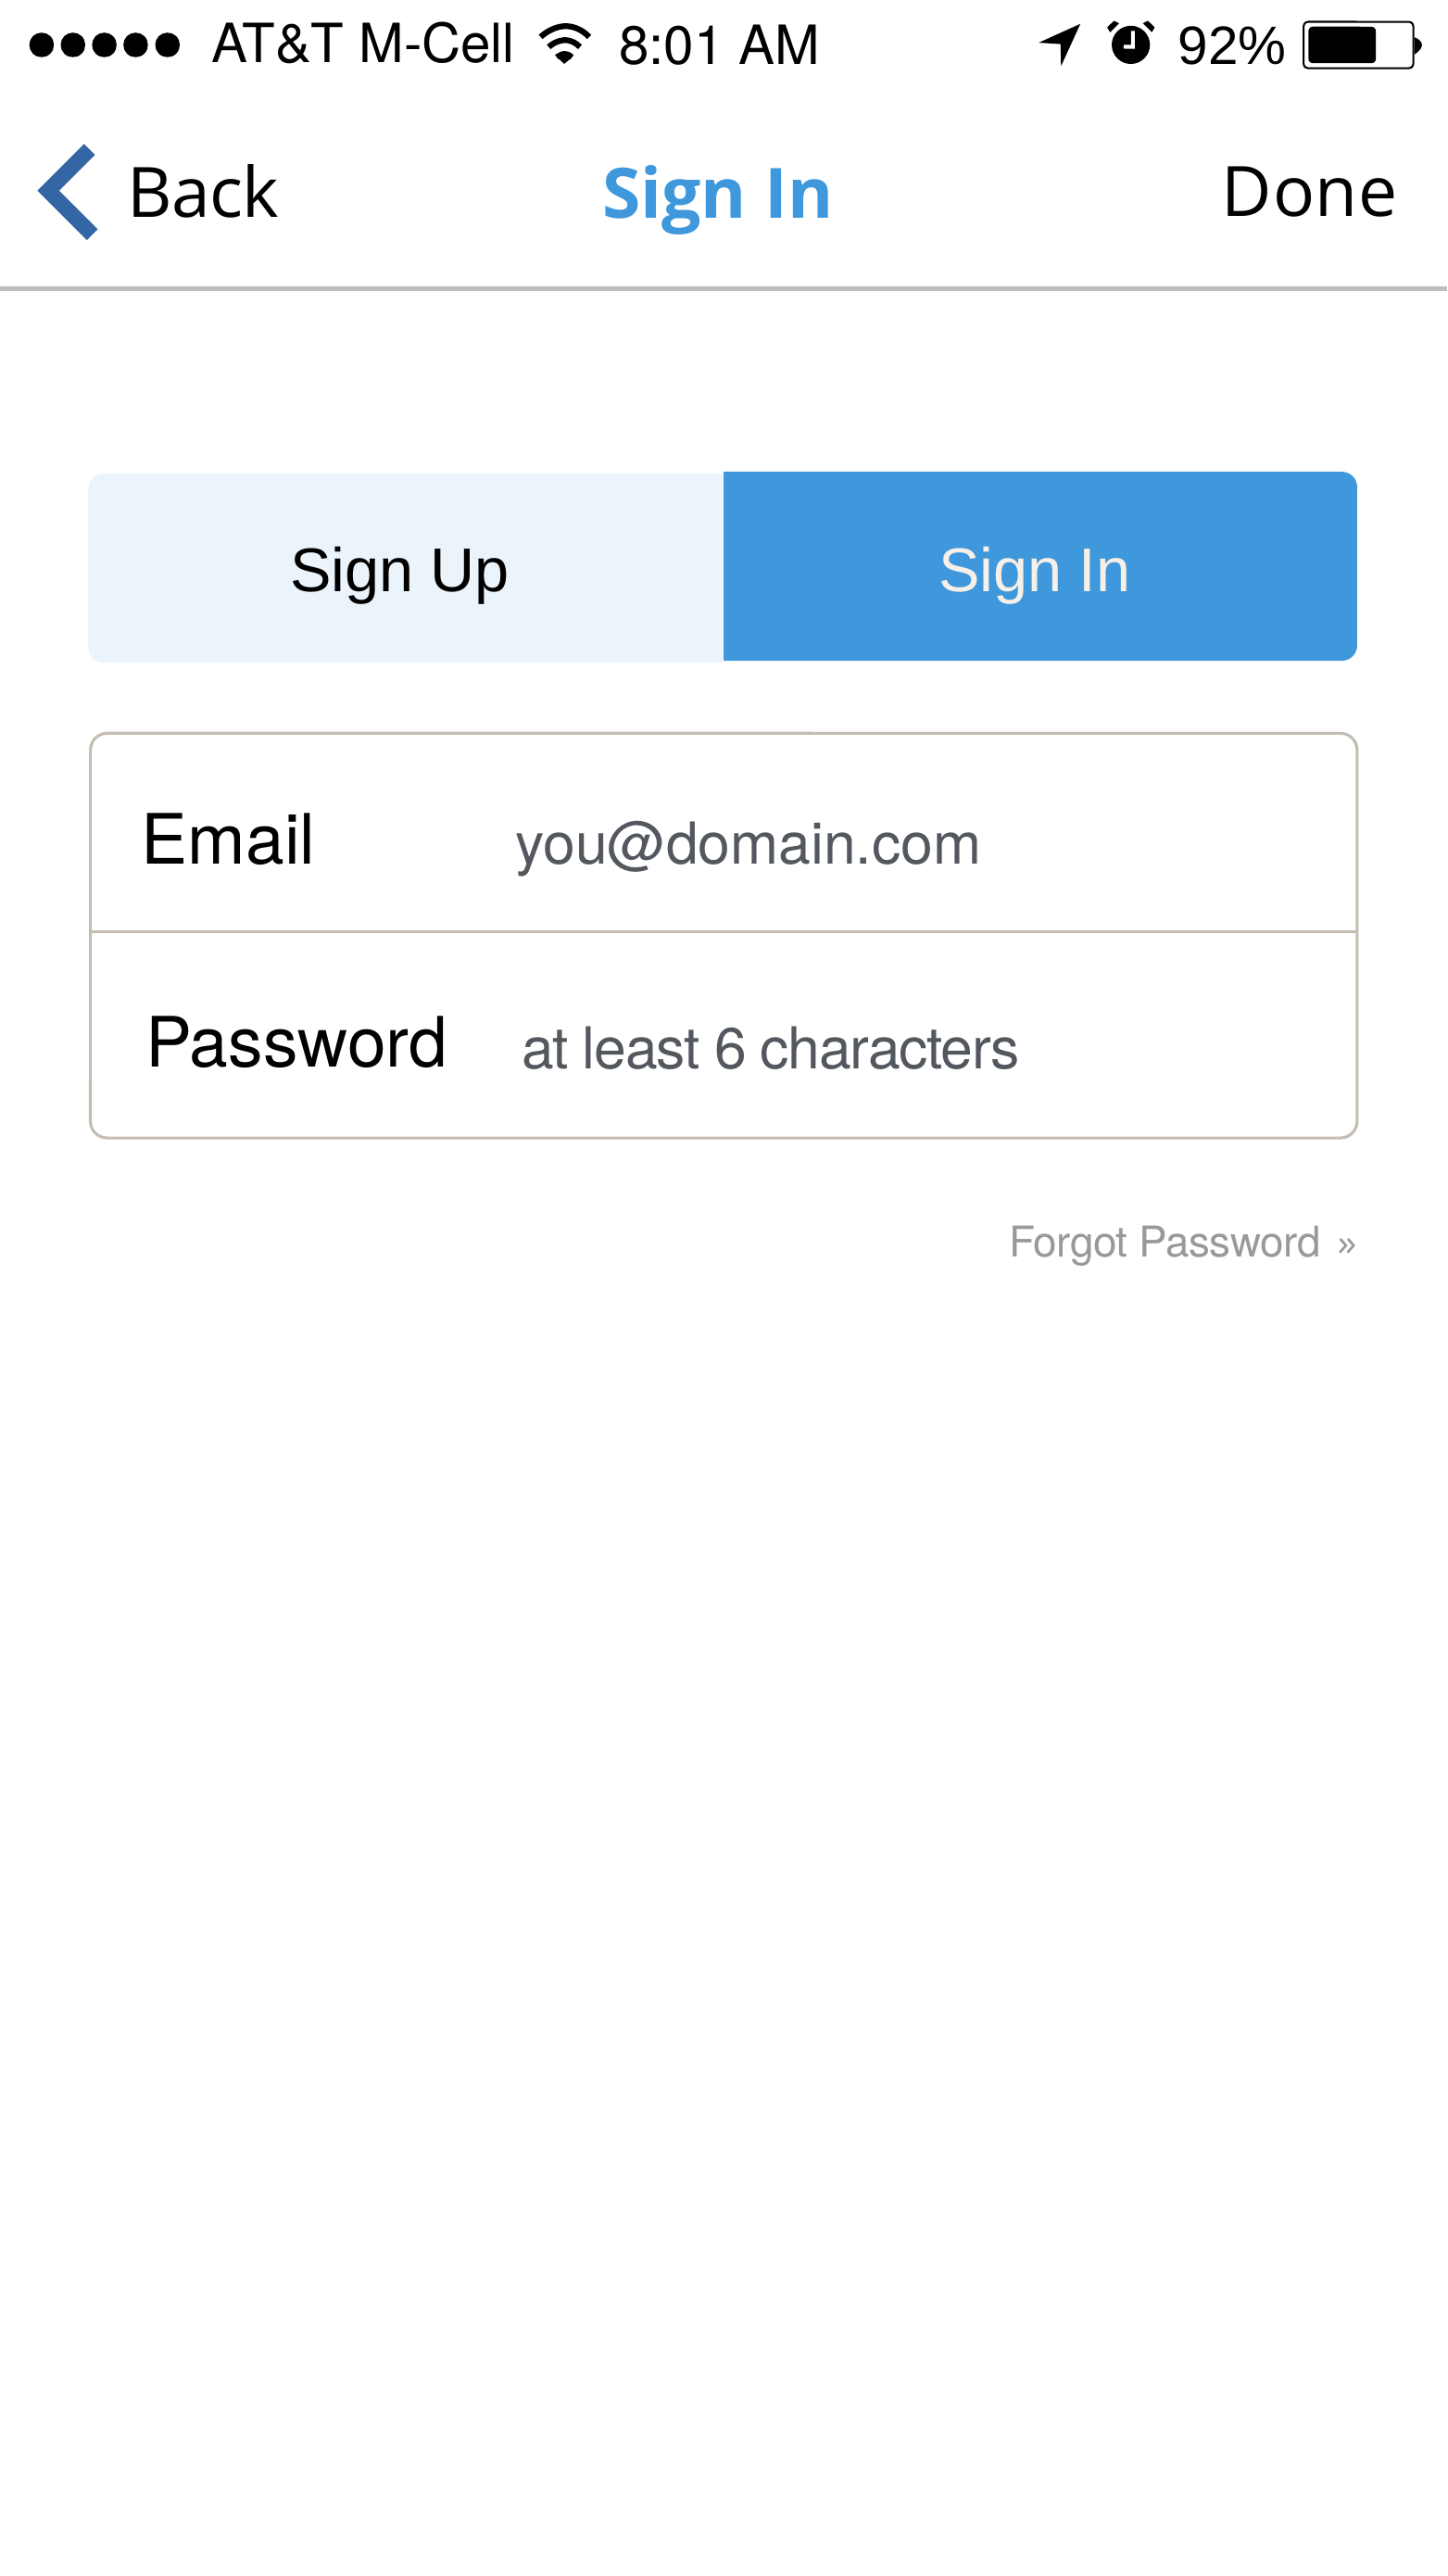

AT&T M-Cell
8:01 AM
92%

Done
Back
Sign In

Sign Up
Sign In

Email
you@domain.com

Password
at least 6 characters
Forgot Password